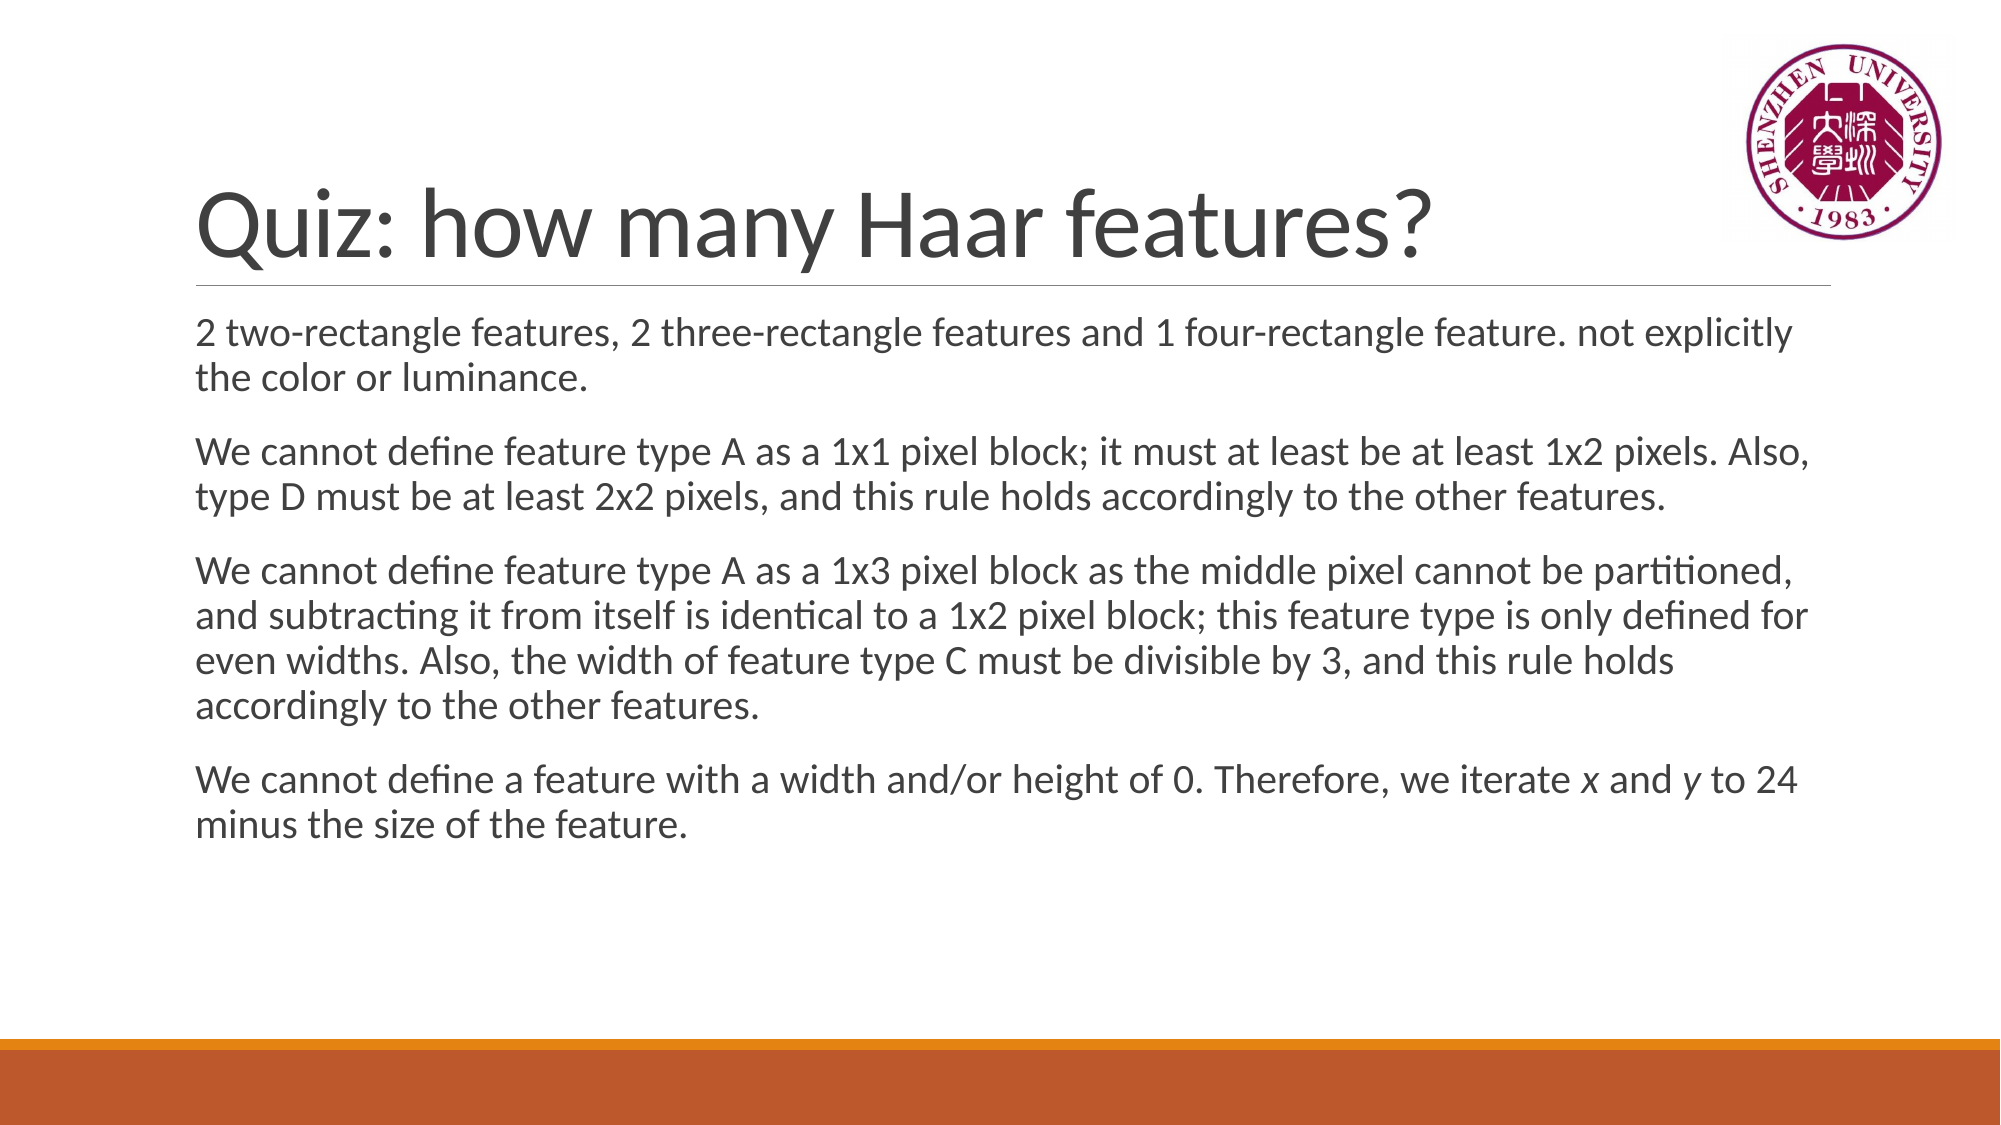

# Quiz: how many Haar features?
2 two-rectangle features, 2 three-rectangle features and 1 four-rectangle feature. not explicitly the color or luminance.
We cannot define feature type A as a 1x1 pixel block; it must at least be at least 1x2 pixels. Also, type D must be at least 2x2 pixels, and this rule holds accordingly to the other features.
We cannot define feature type A as a 1x3 pixel block as the middle pixel cannot be partitioned, and subtracting it from itself is identical to a 1x2 pixel block; this feature type is only defined for even widths. Also, the width of feature type C must be divisible by 3, and this rule holds accordingly to the other features.
We cannot define a feature with a width and/or height of 0. Therefore, we iterate x and y to 24 minus the size of the feature.